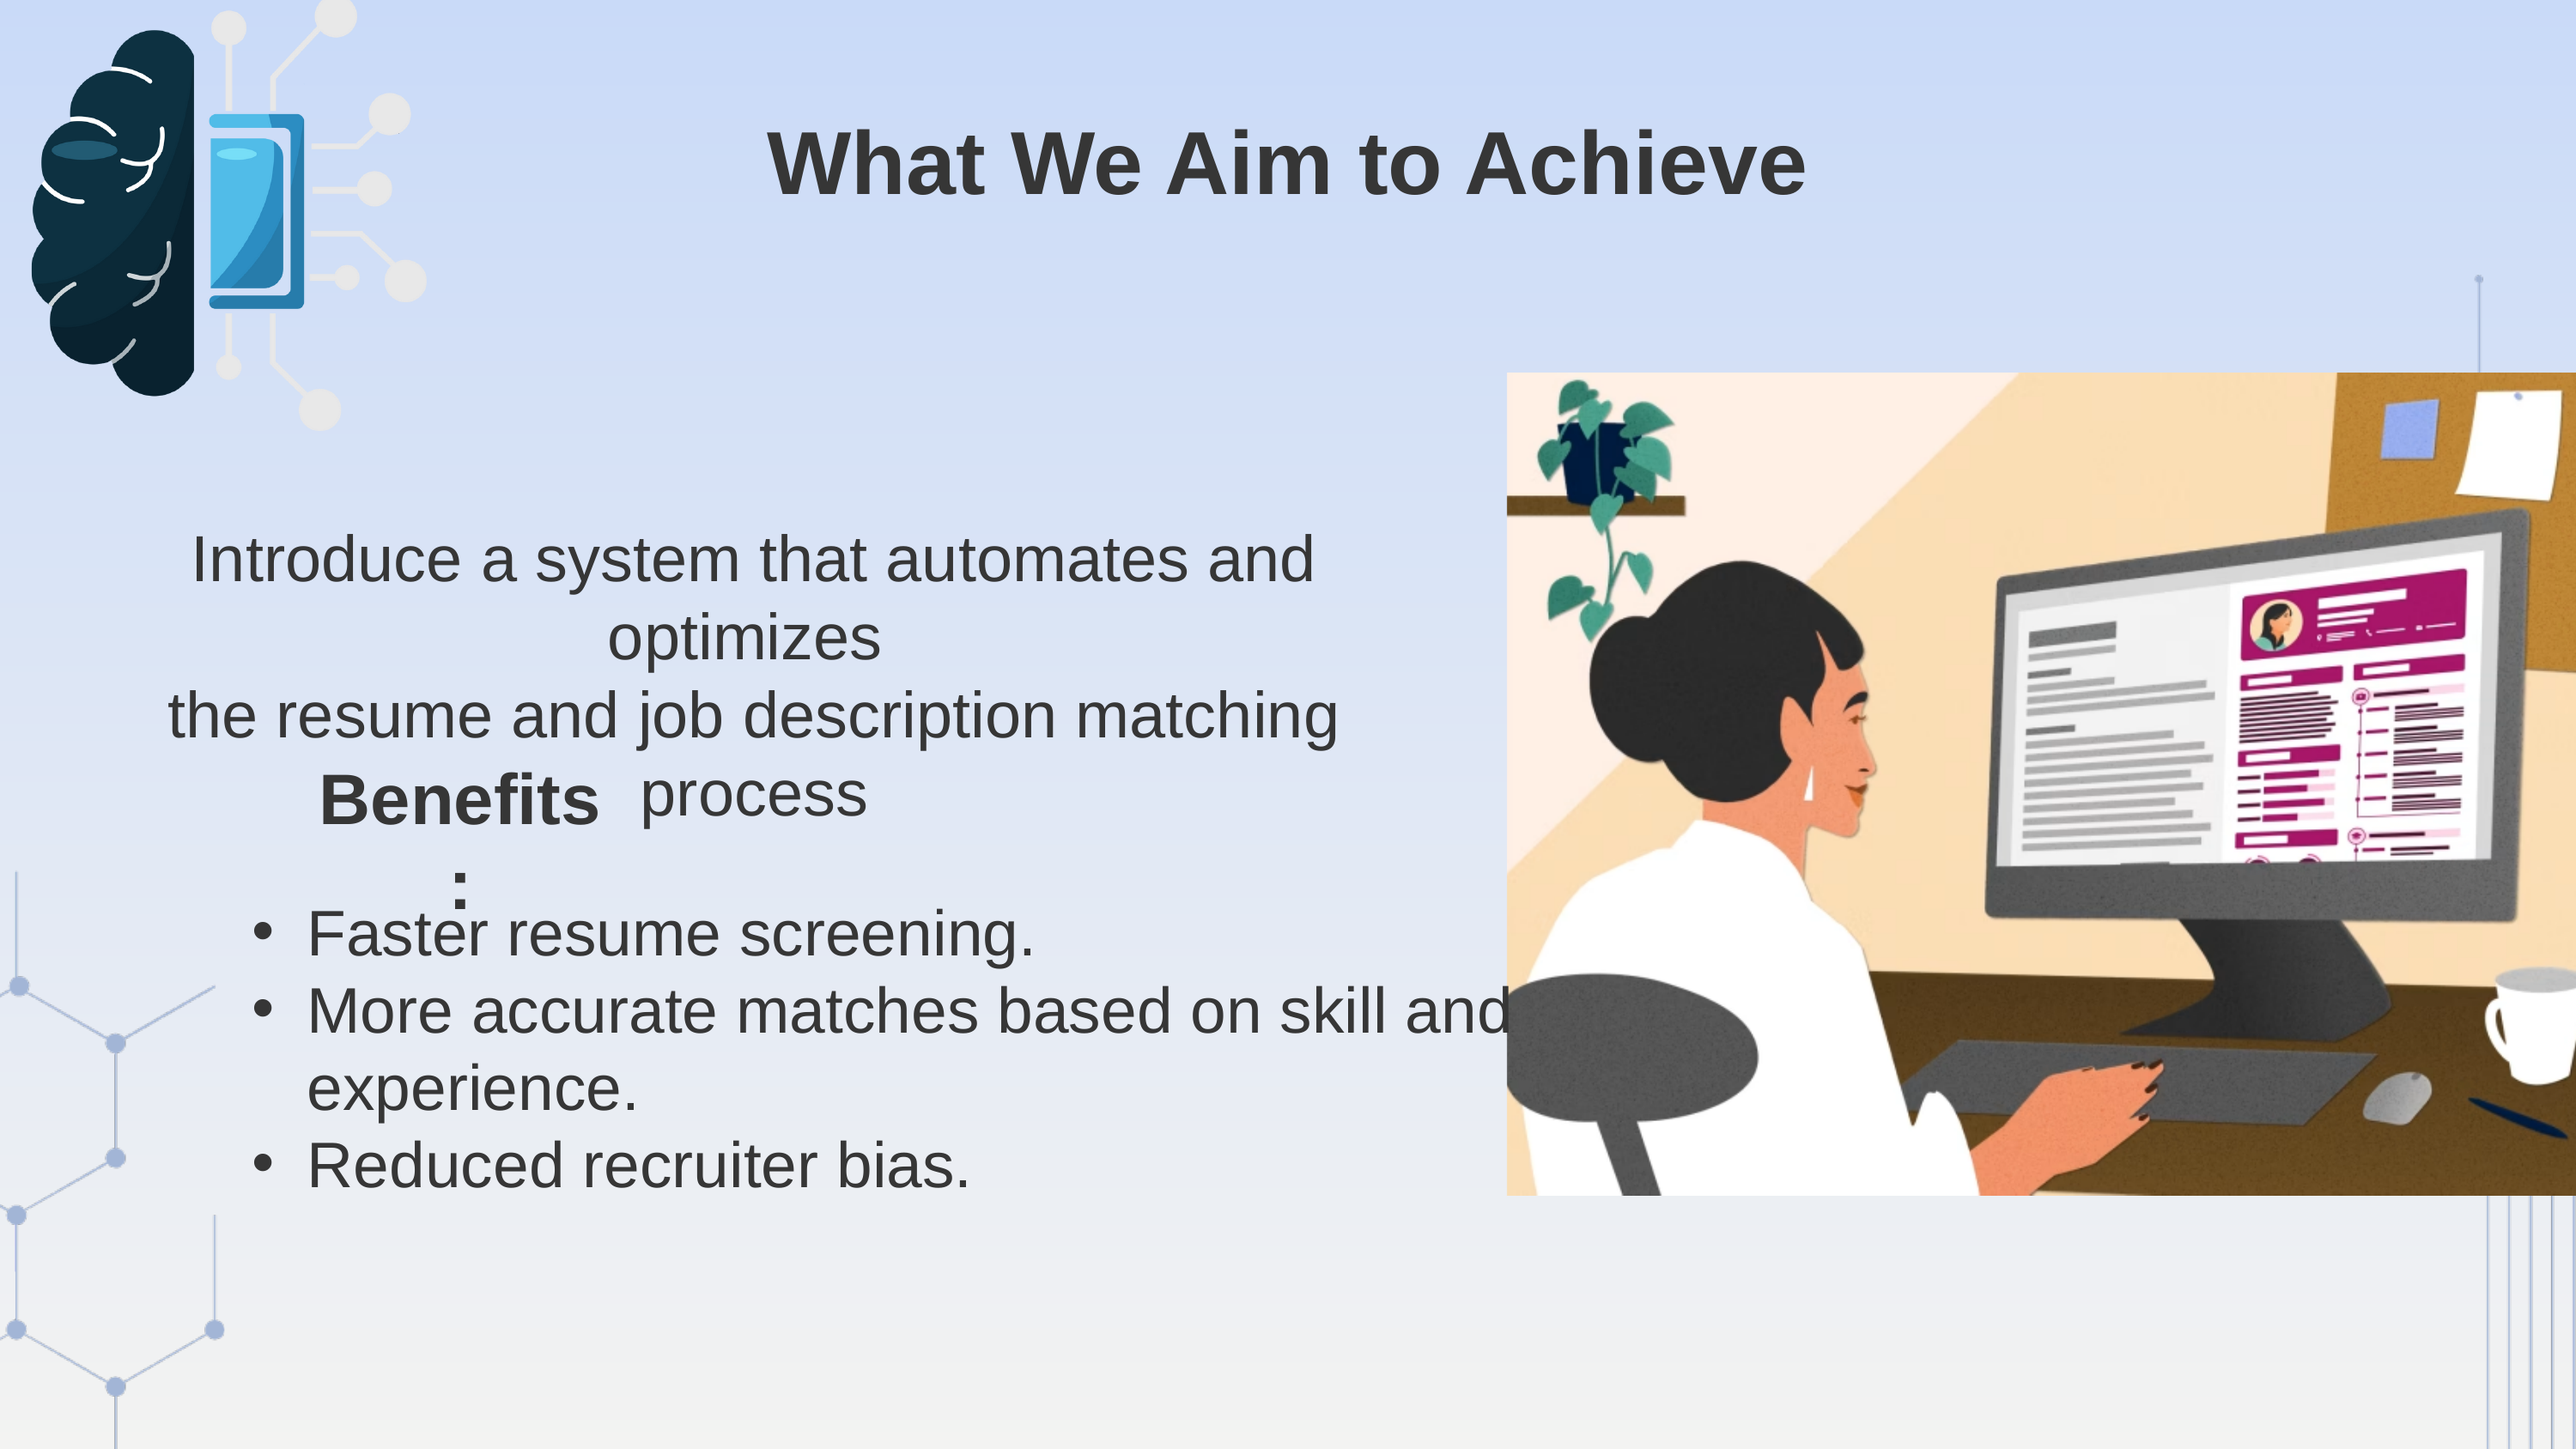

What We Aim to Achieve

Introduce a system that automates and optimizes
the resume and job description matching process

Benefits :

Faster resume screening.
More accurate matches based on skill and experience.
Reduced recruiter bias.